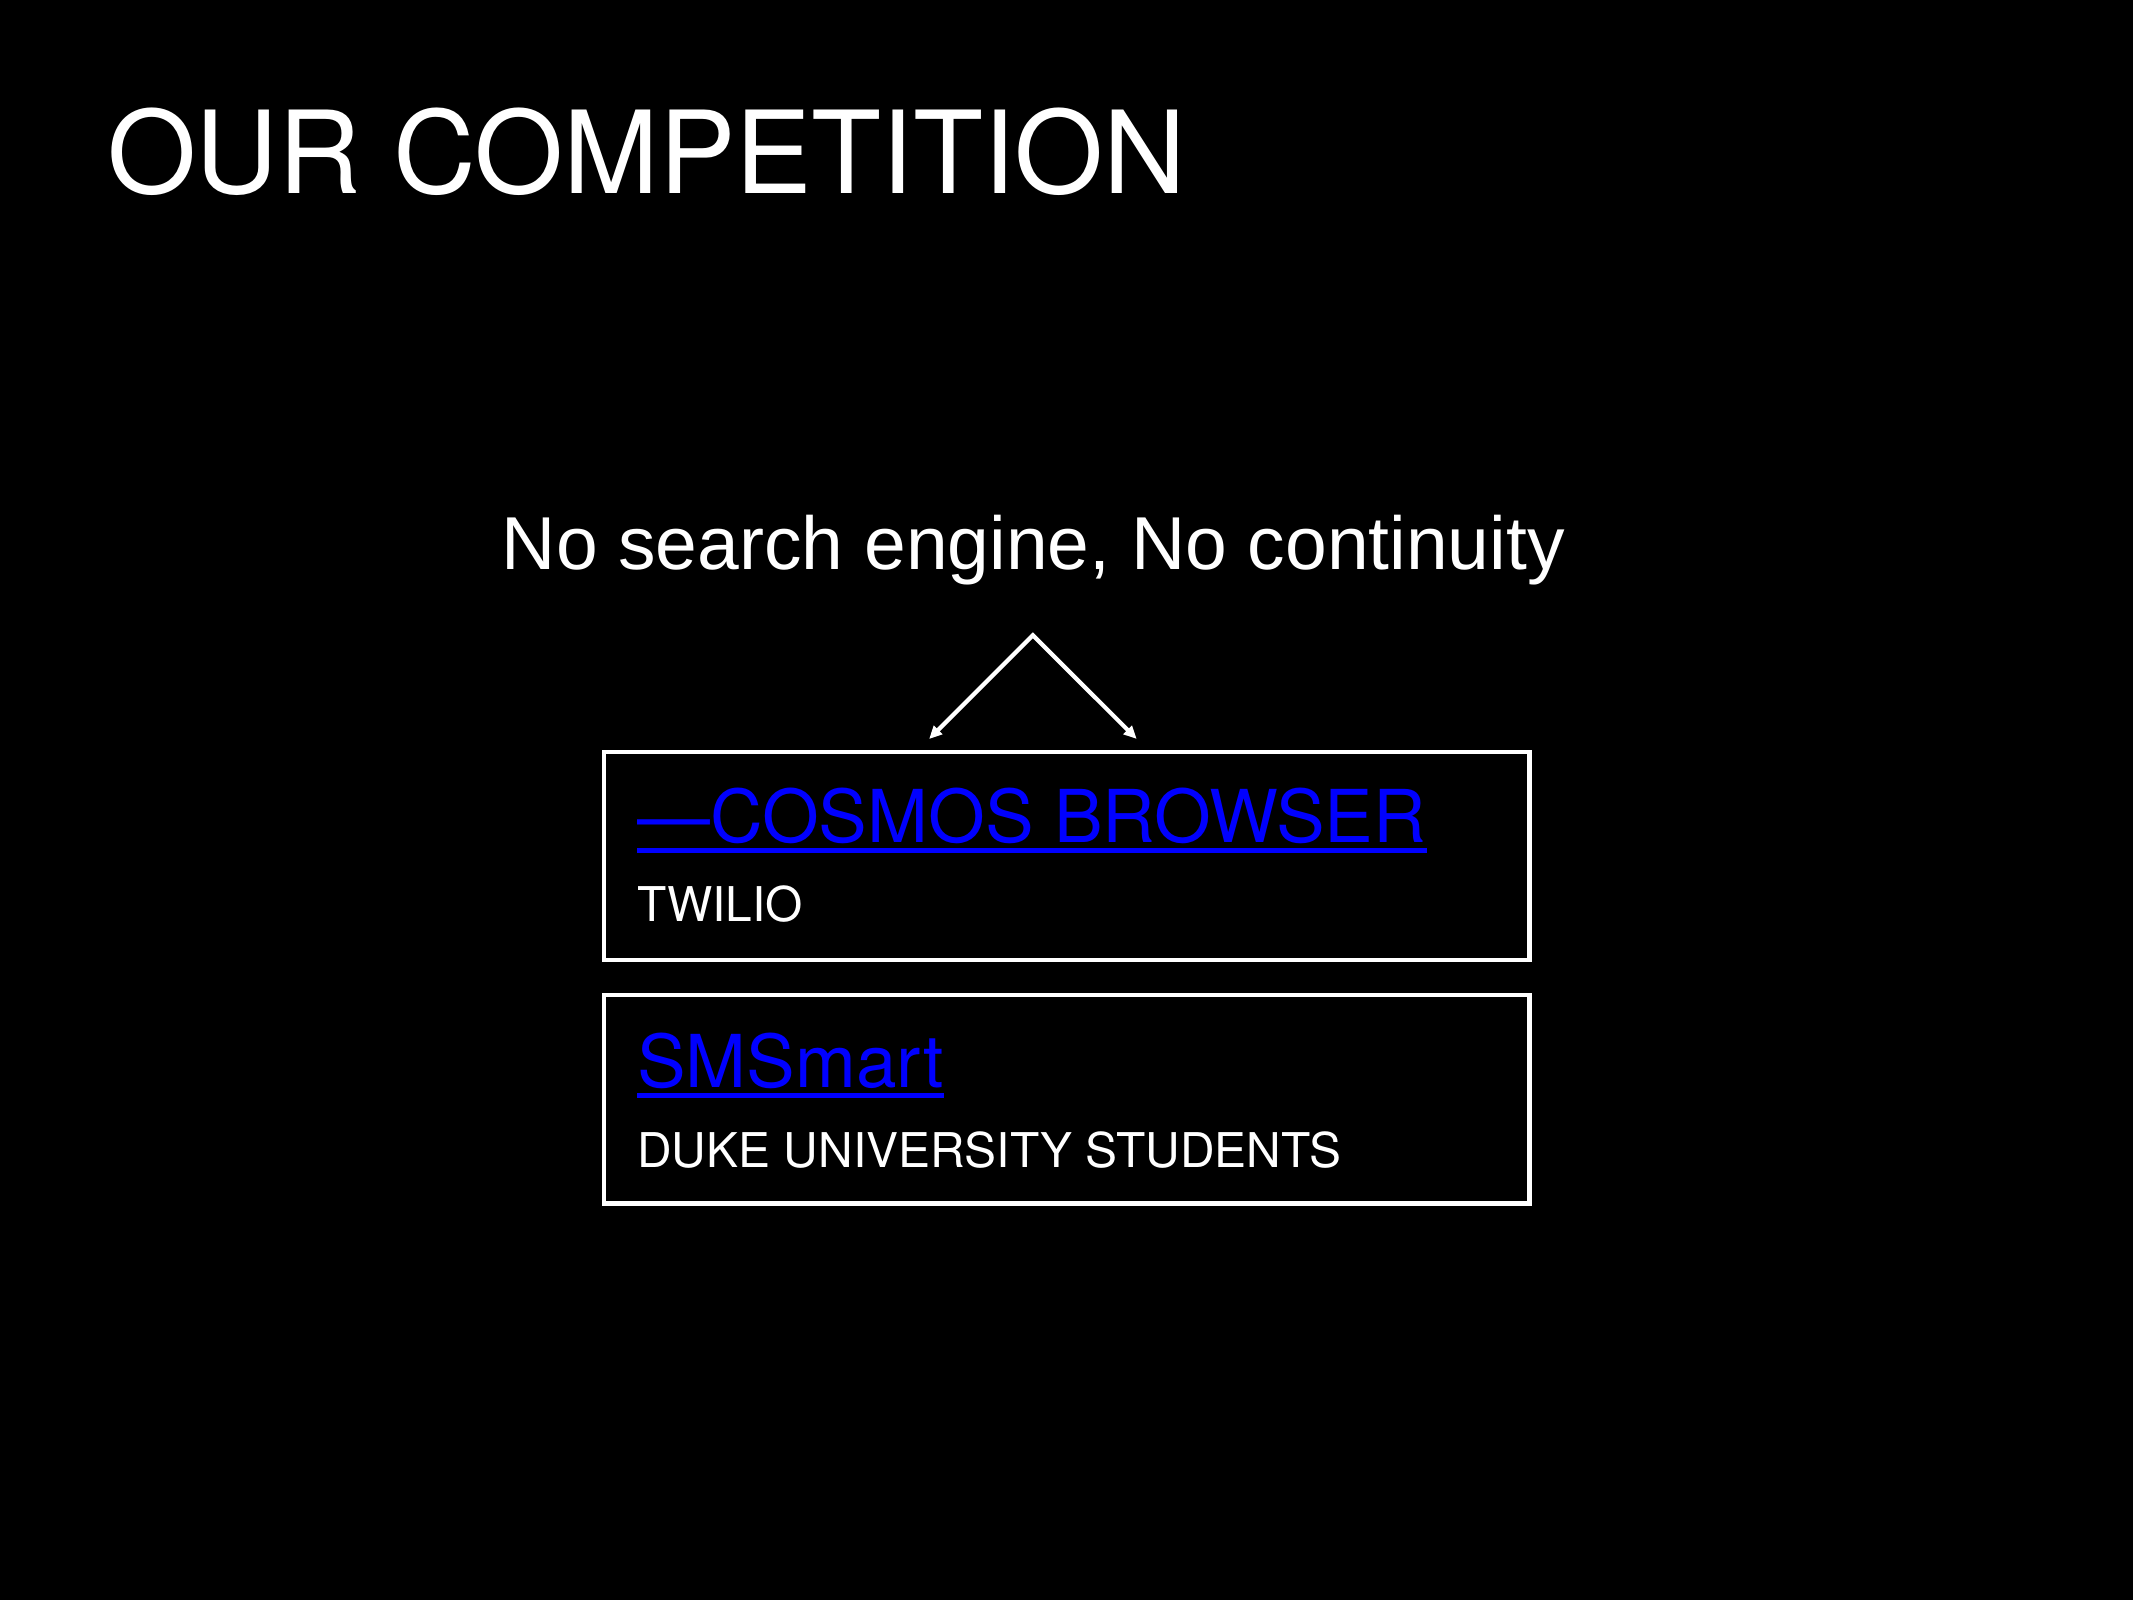

OUR COMPETITION
No search engine, No continuity

—COSMOS BROWSER
TWILIO
SMSmart
DUKE UNIVERSITY STUDENTS